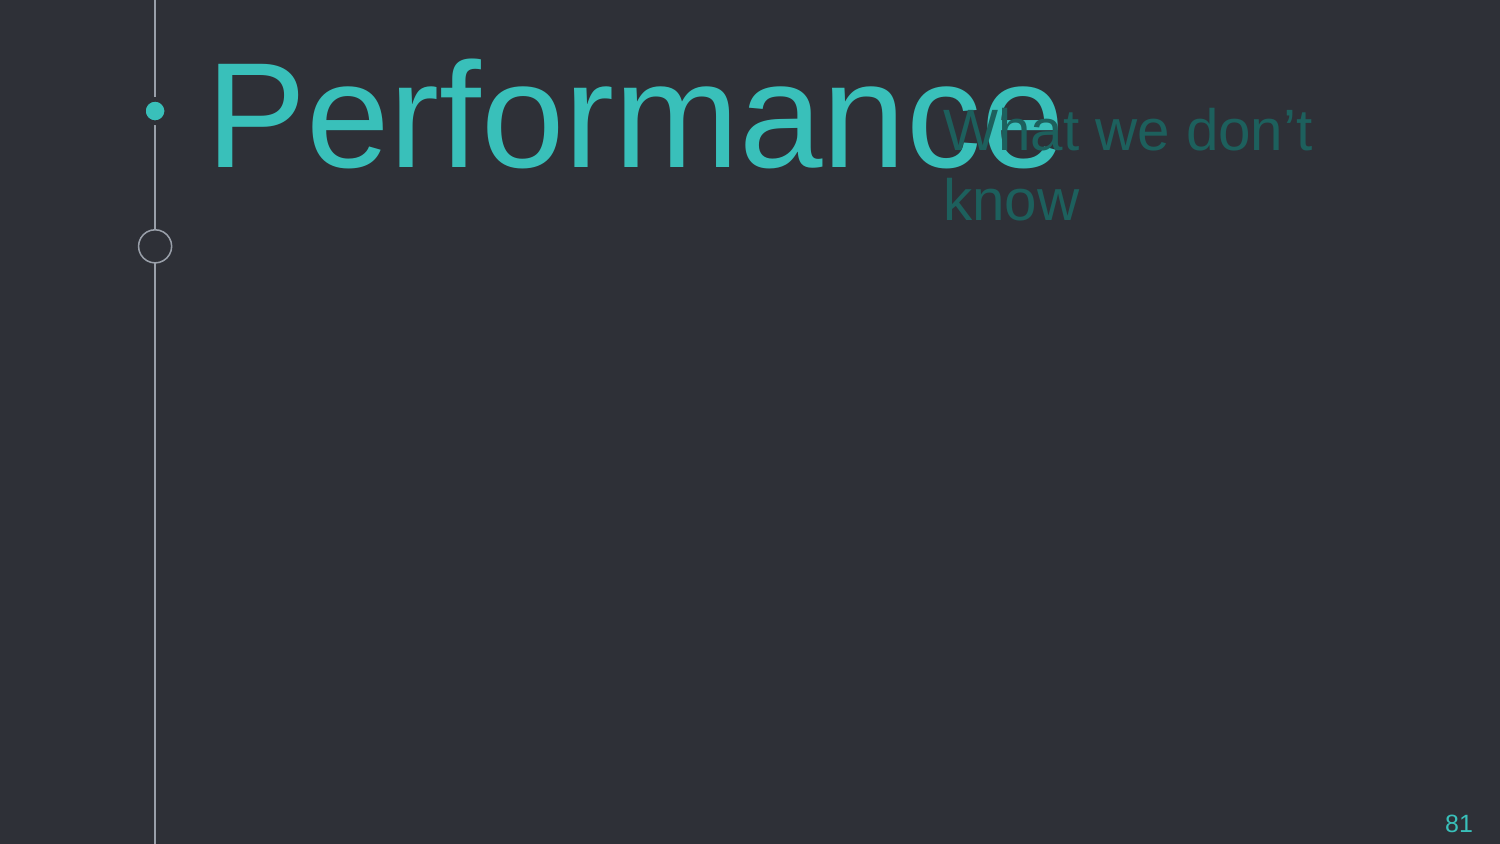

Team Performance
What we don’t know
81